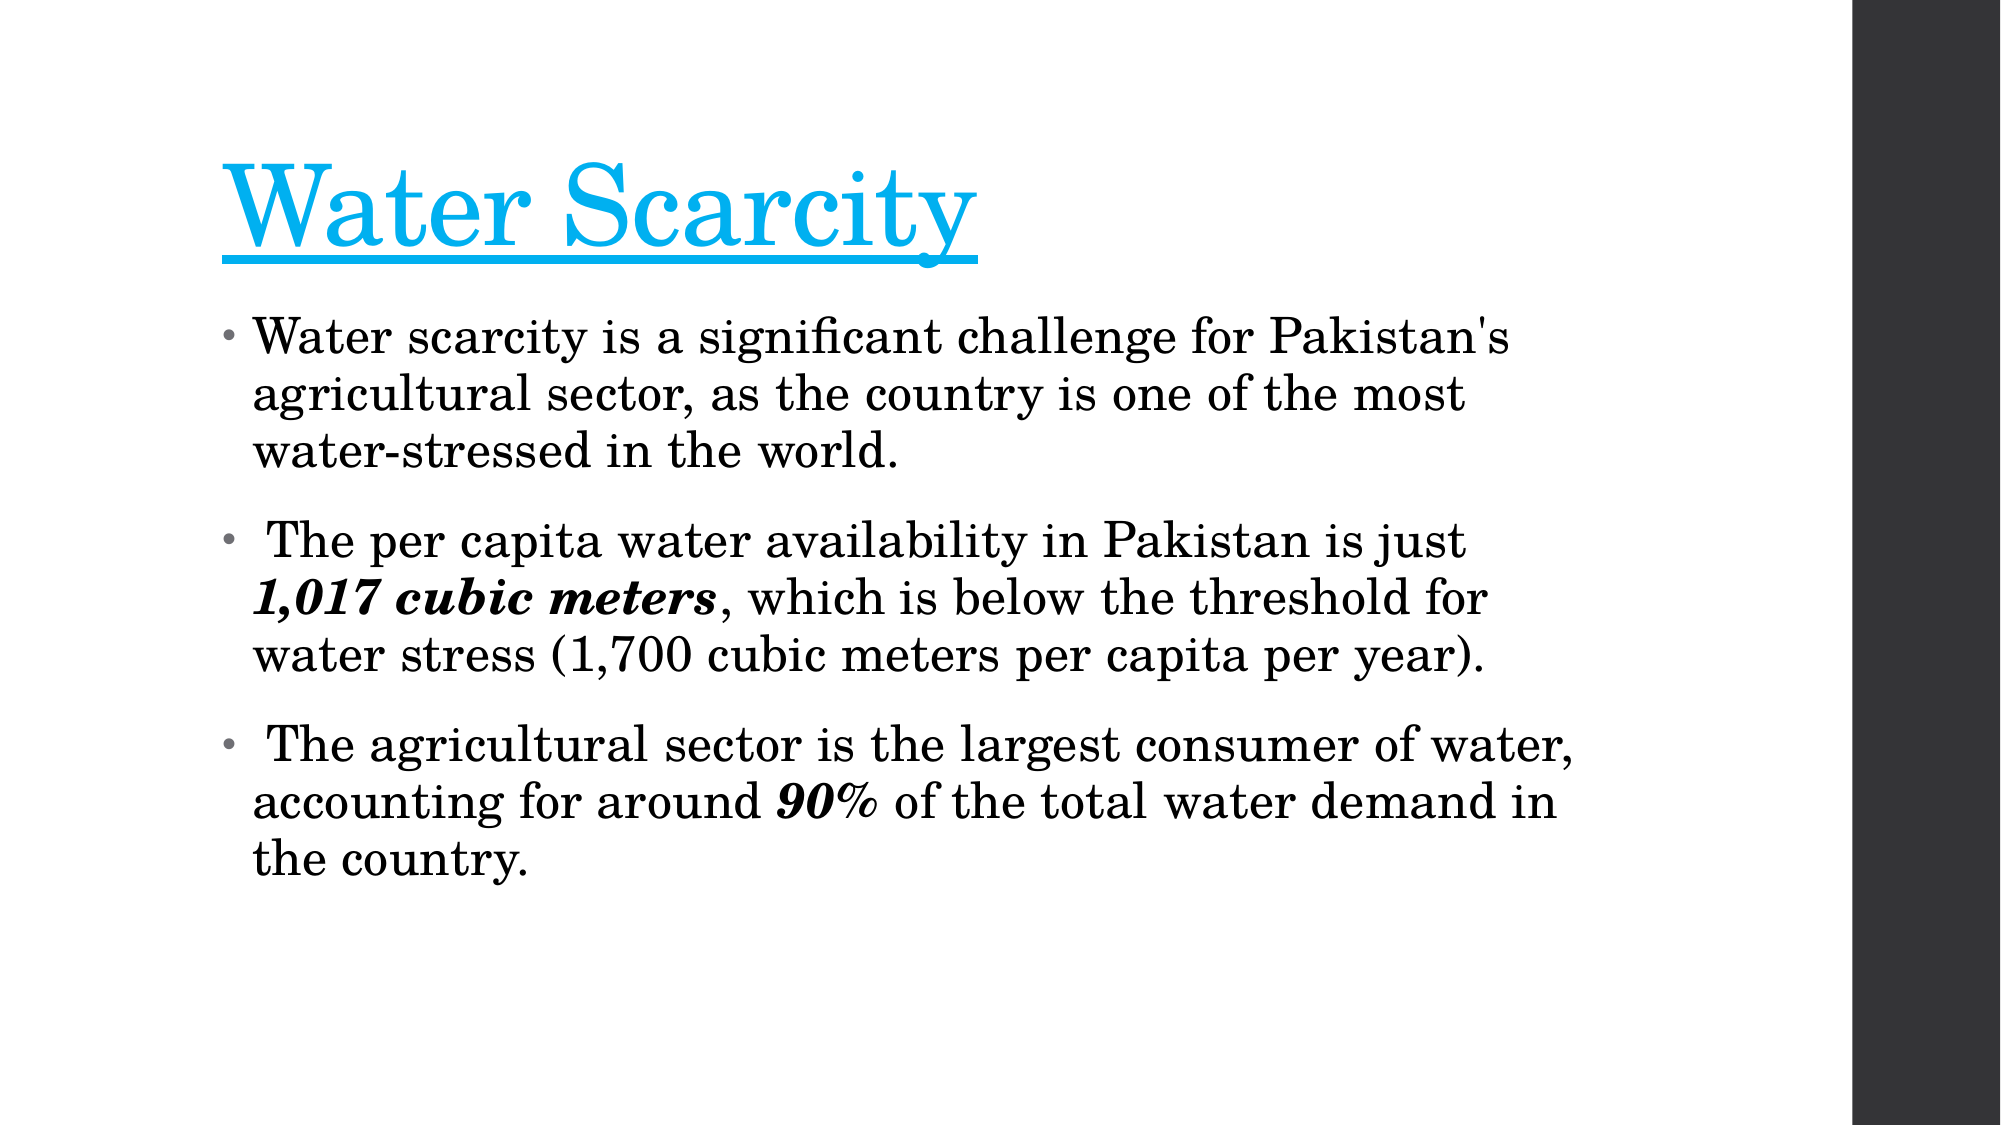

# Water Scarcity
Water scarcity is a significant challenge for Pakistan's agricultural sector, as the country is one of the most water-stressed in the world.
 The per capita water availability in Pakistan is just 1,017 cubic meters, which is below the threshold for water stress (1,700 cubic meters per capita per year).
 The agricultural sector is the largest consumer of water, accounting for around 90% of the total water demand in the country.